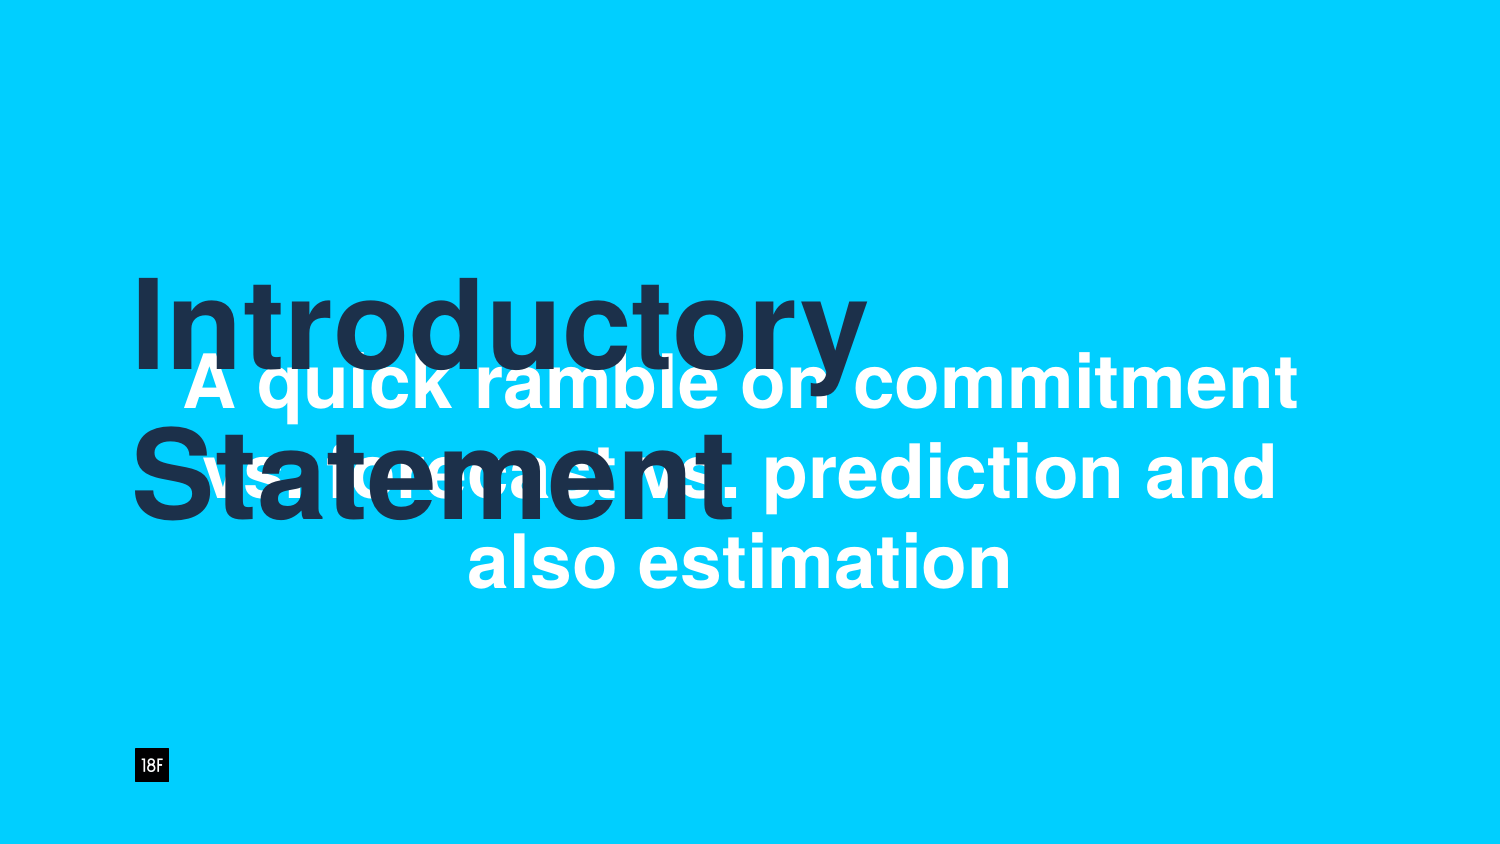

Introductory Statement
# Introductory Statement
A quick ramble on commitment vs. forecast vs. prediction and also estimation